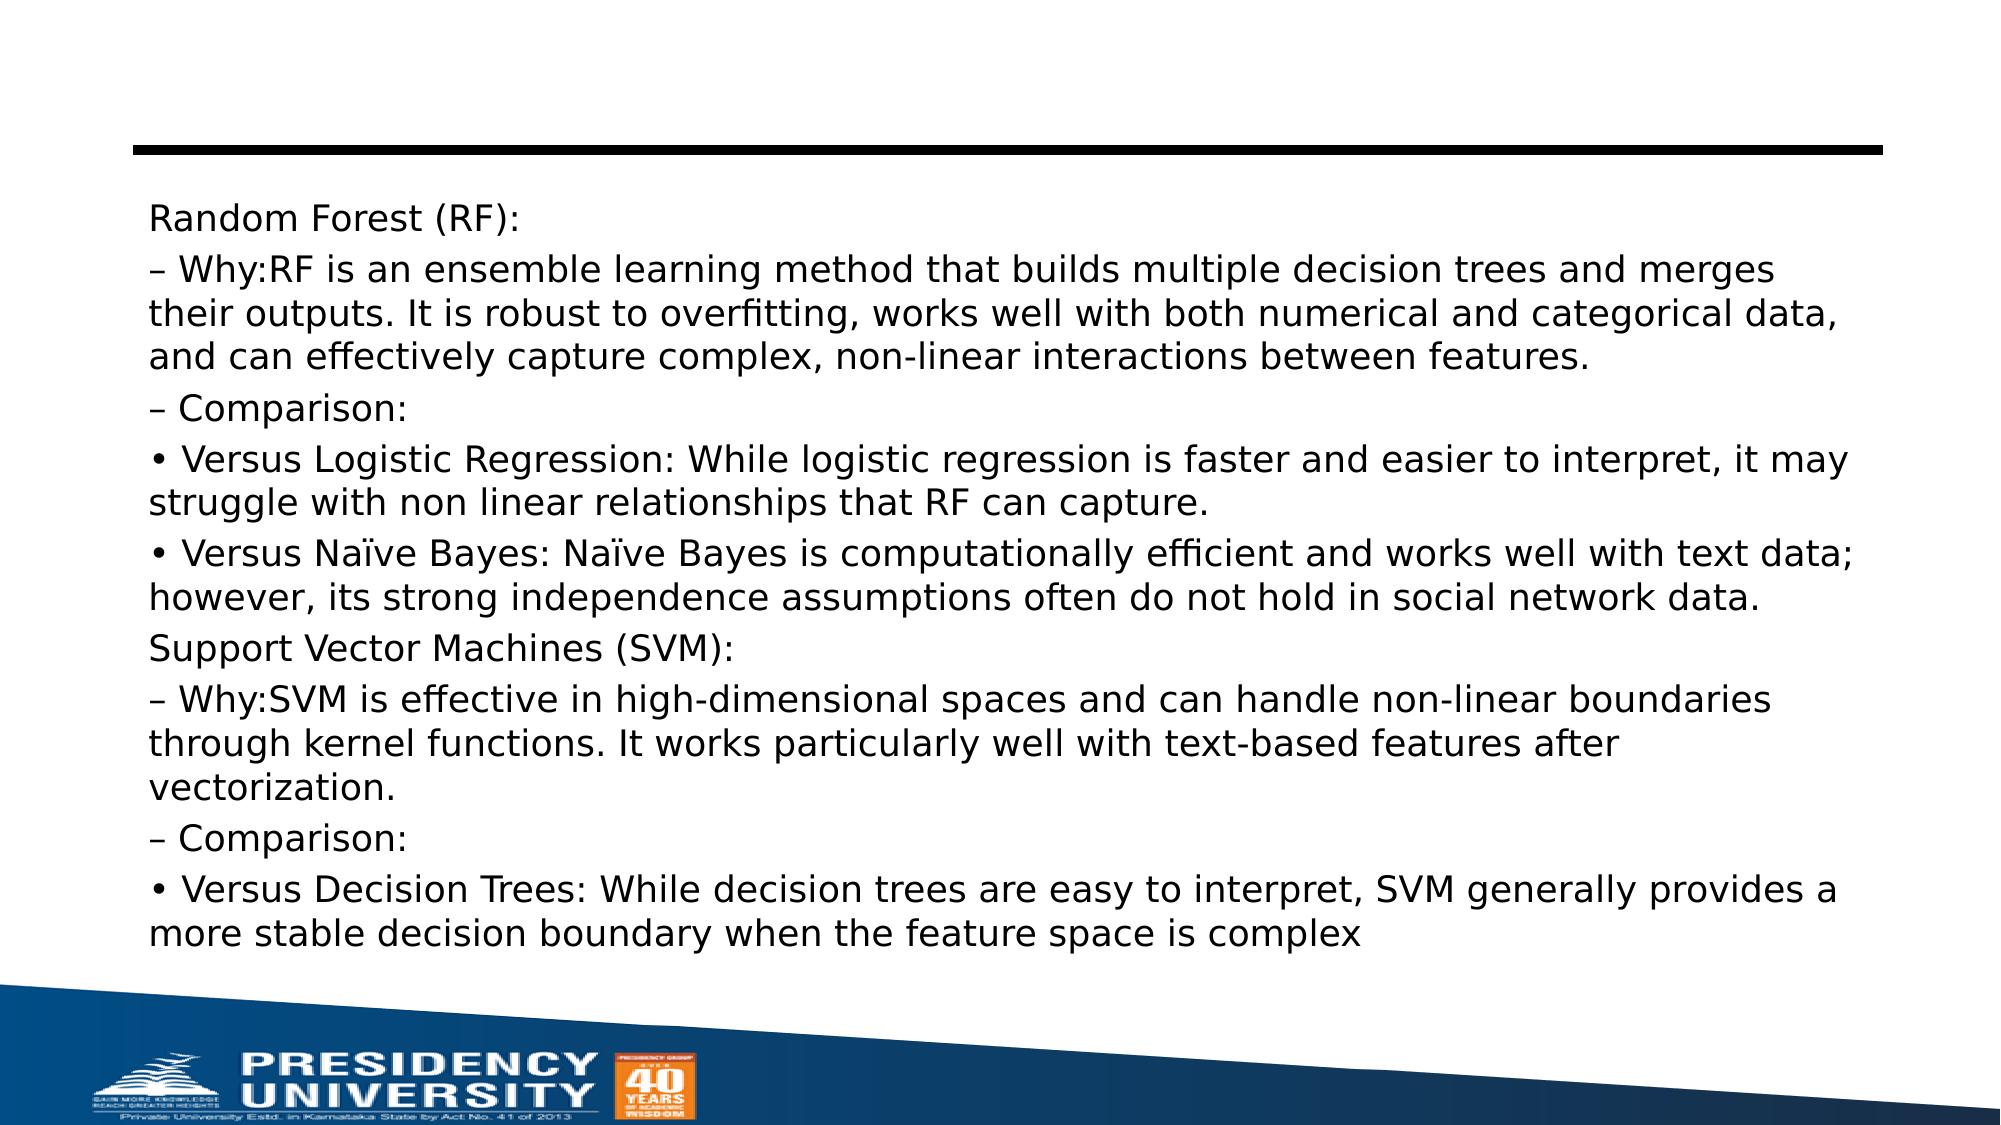

#
Random Forest (RF):
– Why:RF is an ensemble learning method that builds multiple decision trees and merges their outputs. It is robust to overfitting, works well with both numerical and categorical data, and can effectively capture complex, non-linear interactions between features.
– Comparison:
• Versus Logistic Regression: While logistic regression is faster and easier to interpret, it may struggle with non linear relationships that RF can capture.
• Versus Naïve Bayes: Naïve Bayes is computationally efficient and works well with text data; however, its strong independence assumptions often do not hold in social network data.
Support Vector Machines (SVM):
– Why:SVM is effective in high-dimensional spaces and can handle non-linear boundaries through kernel functions. It works particularly well with text-based features after vectorization.
– Comparison:
• Versus Decision Trees: While decision trees are easy to interpret, SVM generally provides a more stable decision boundary when the feature space is complex